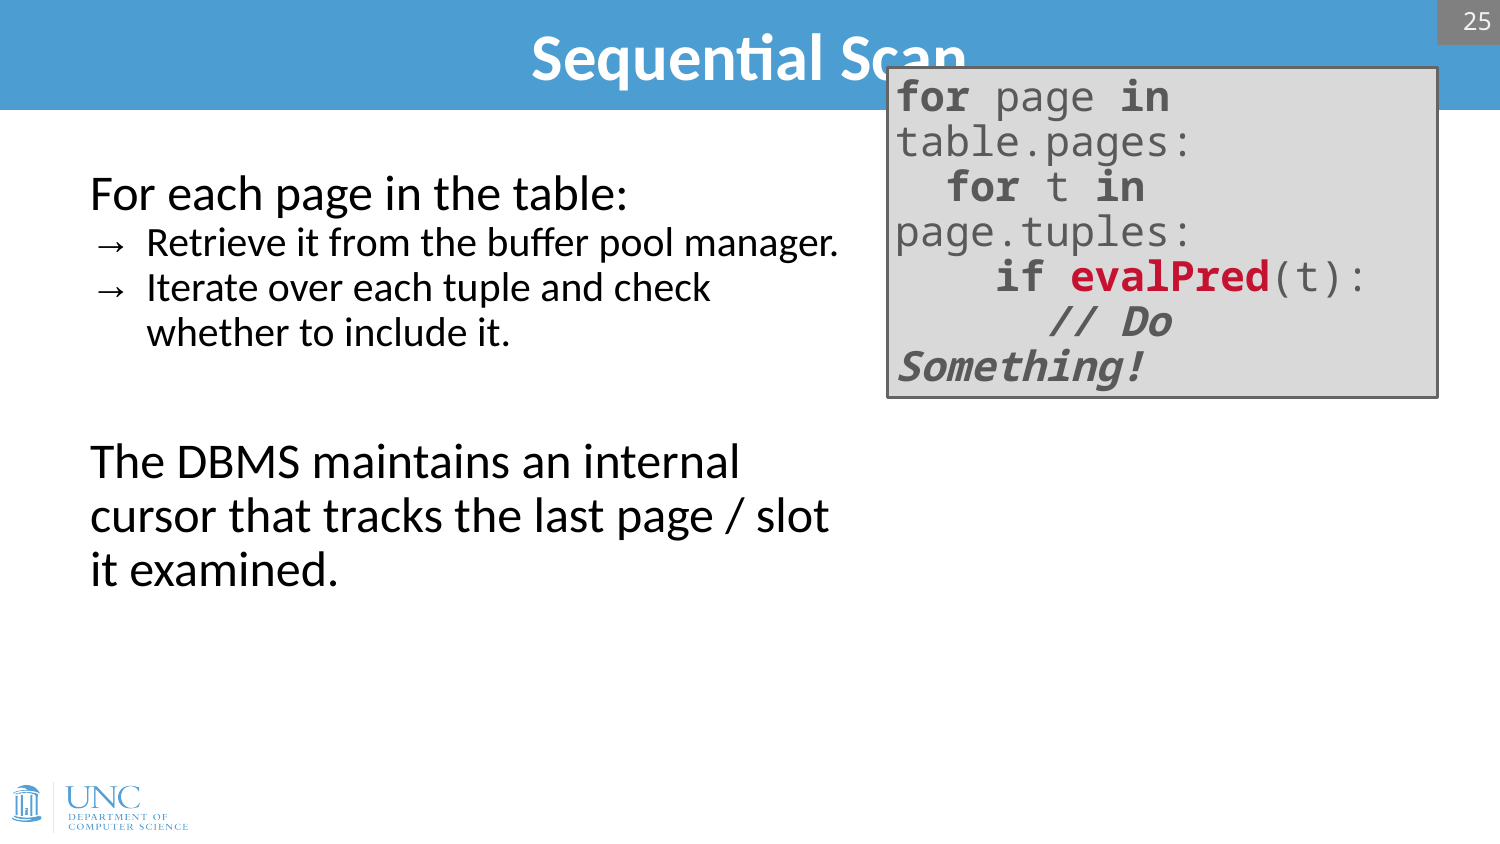

# Sequential Scan
25
for page in table.pages:
  for t in page.tuples:
    if evalPred(t):
      // Do Something!
For each page in the table:
Retrieve it from the buffer pool manager.
Iterate over each tuple and check whether to include it.

The DBMS maintains an internal cursor that tracks the last page / slot it examined.